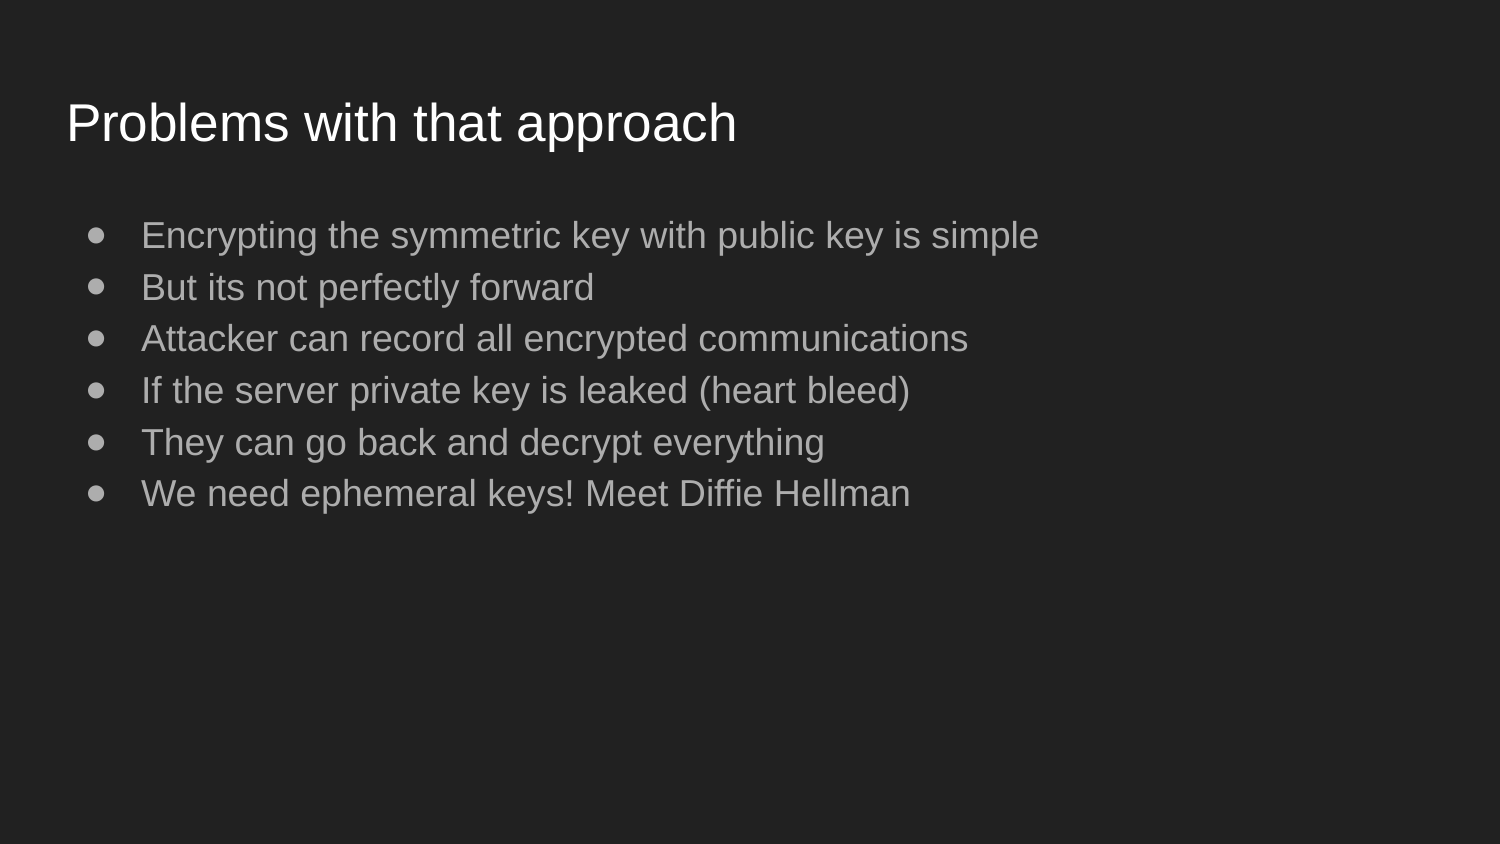

# Problems with that approach
Encrypting the symmetric key with public key is simple
But its not perfectly forward
Attacker can record all encrypted communications
If the server private key is leaked (heart bleed)
They can go back and decrypt everything
We need ephemeral keys! Meet Diffie Hellman